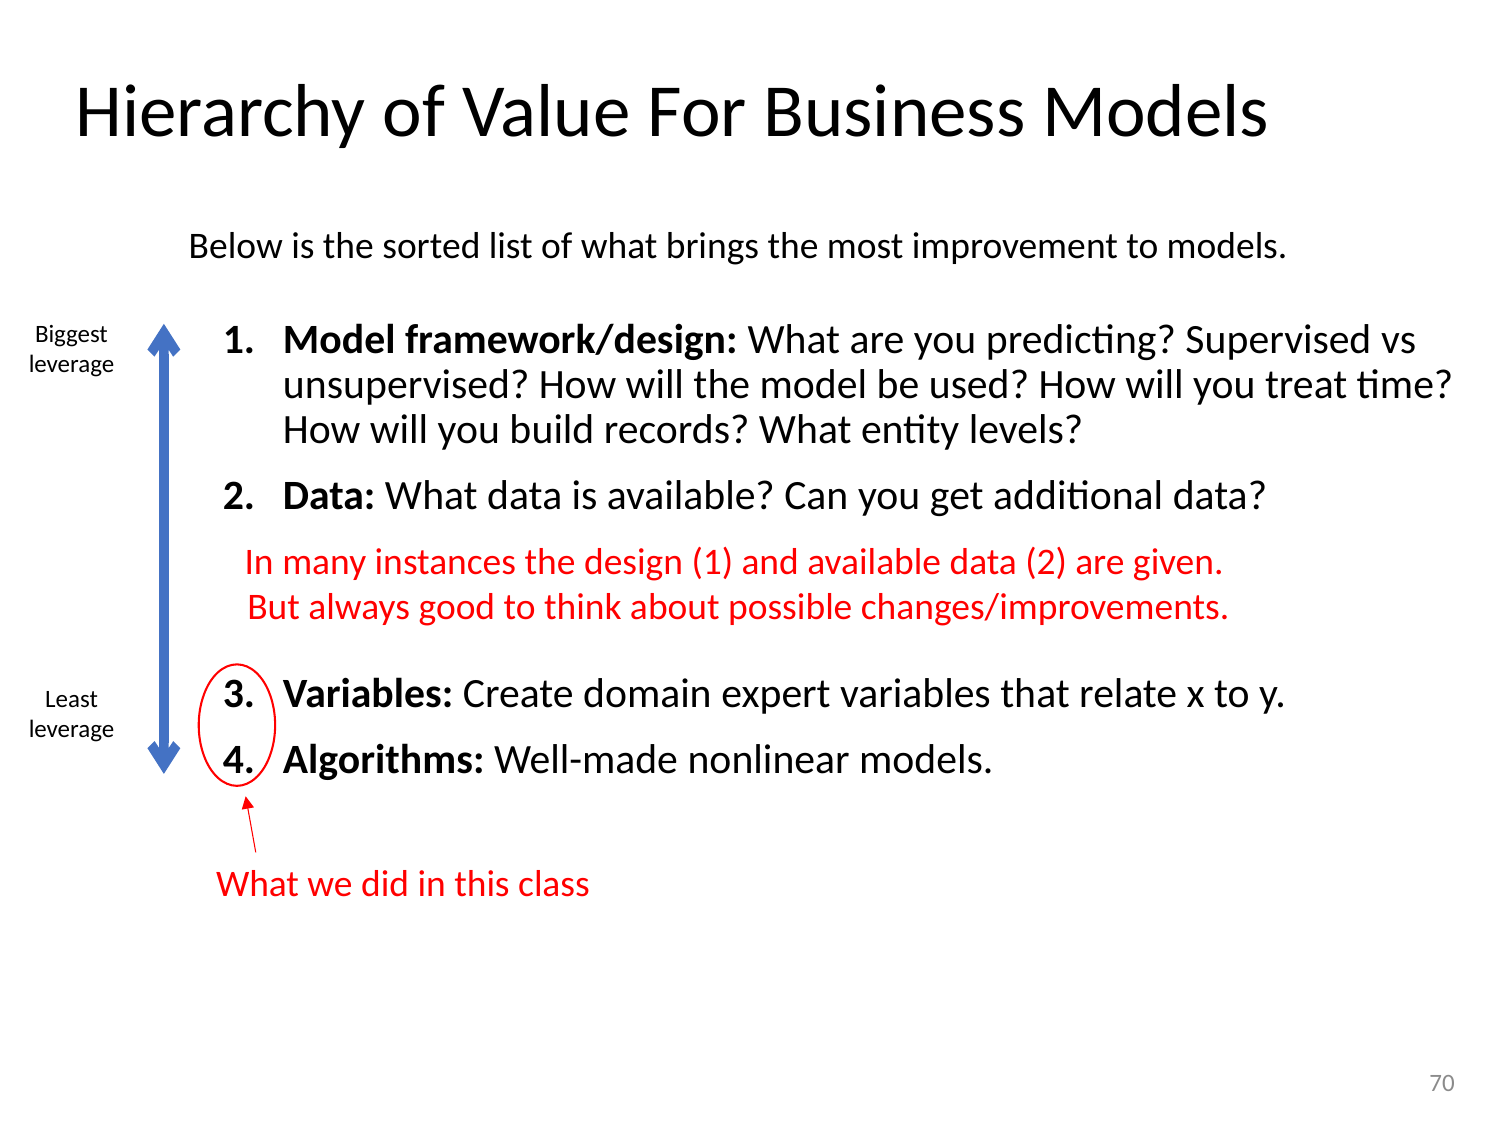

# Hierarchy of Value For Business Models
Below is the sorted list of what brings the most improvement to models.
Biggest leverage
Model framework/design: What are you predicting? Supervised vs unsupervised? How will the model be used? How will you treat time? How will you build records? What entity levels?
Data: What data is available? Can you get additional data?

Variables: Create domain expert variables that relate x to y.
Algorithms: Well-made nonlinear models.

In many instances the design (1) and available data (2) are given.
But always good to think about possible changes/improvements.

Least leverage
What we did in this class
70